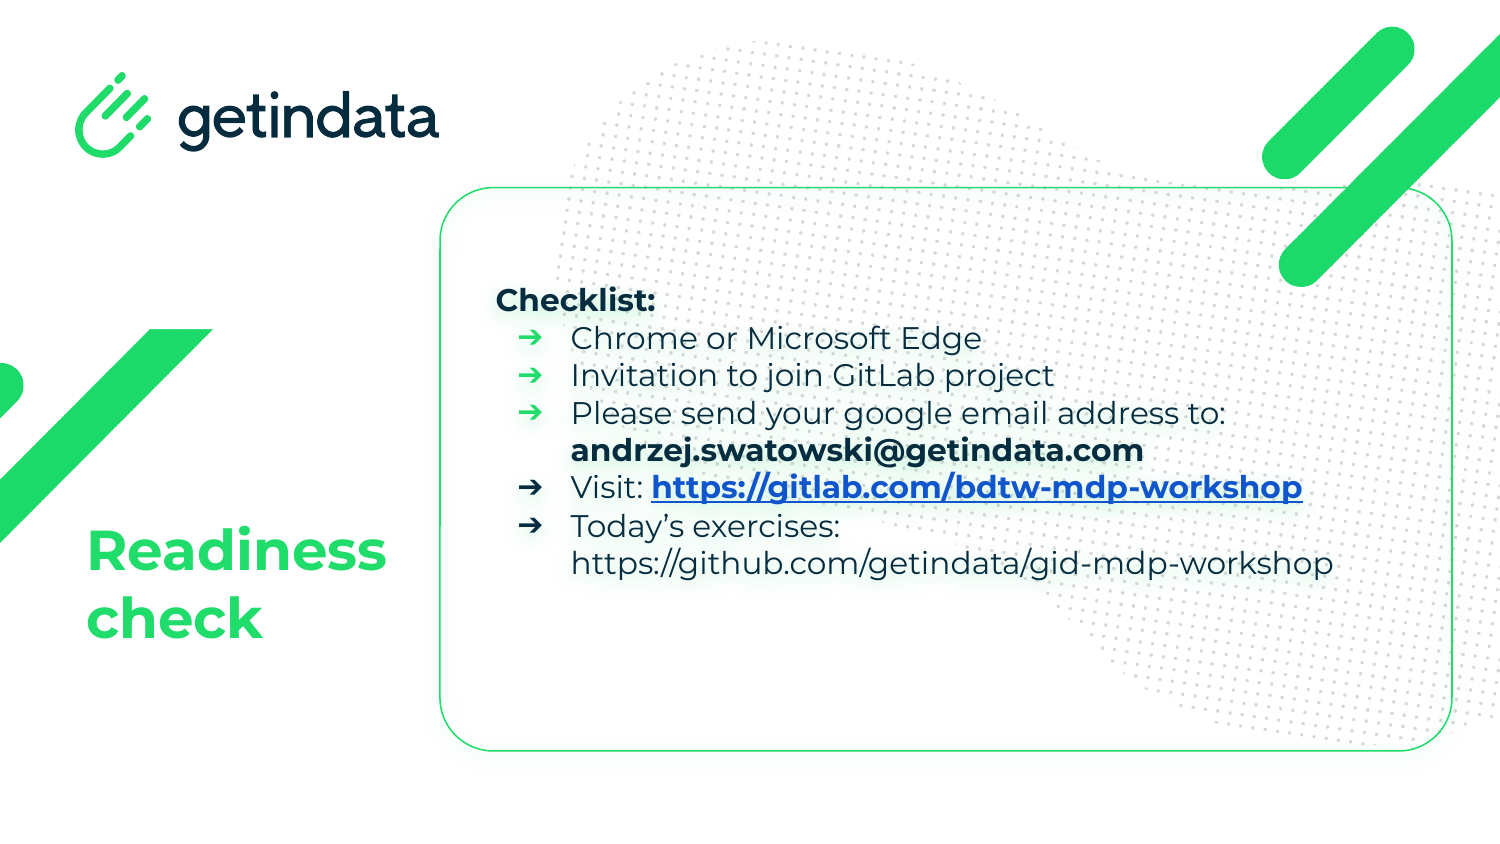

Checklist:
Chrome or Microsoft Edge
Invitation to join GitLab project
Please send your google email address to: andrzej.swatowski@getindata.com
Visit: https://gitlab.com/bdtw-mdp-workshop
Today’s exercises:
https://github.com/getindata/gid-mdp-workshop

# Readiness
check